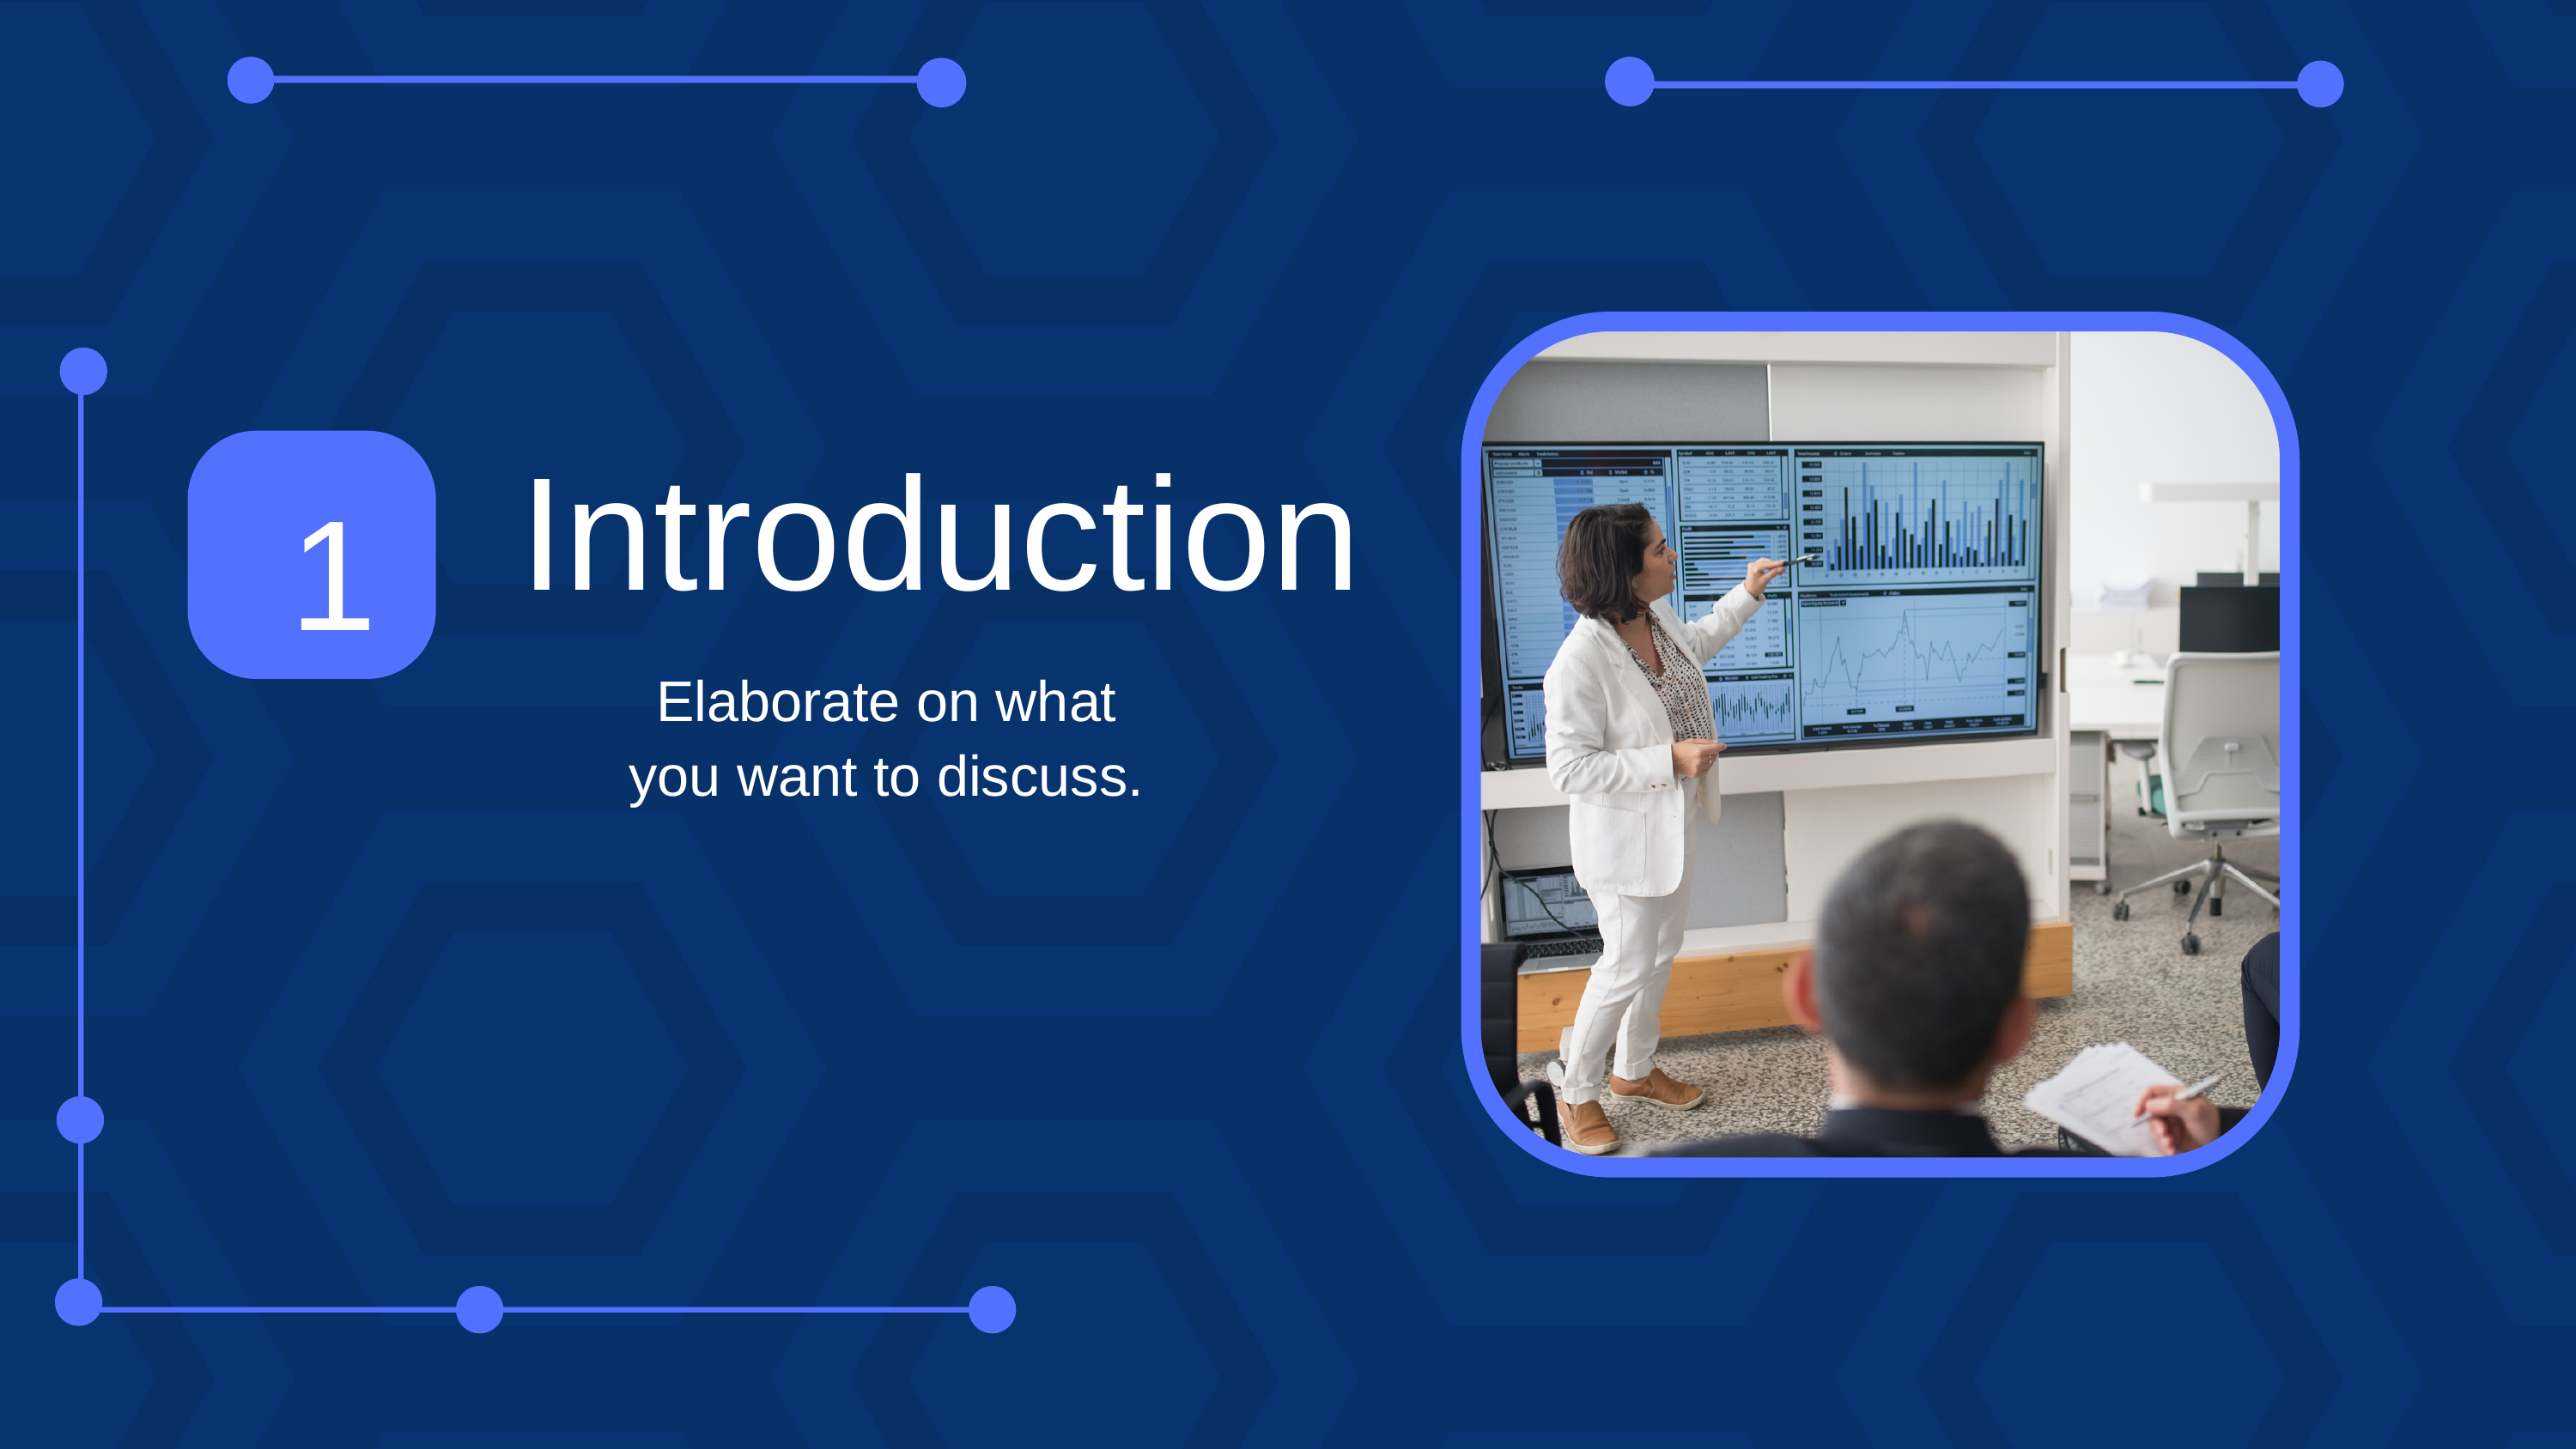

Introduction

1
Elaborate on what
you want to discuss.